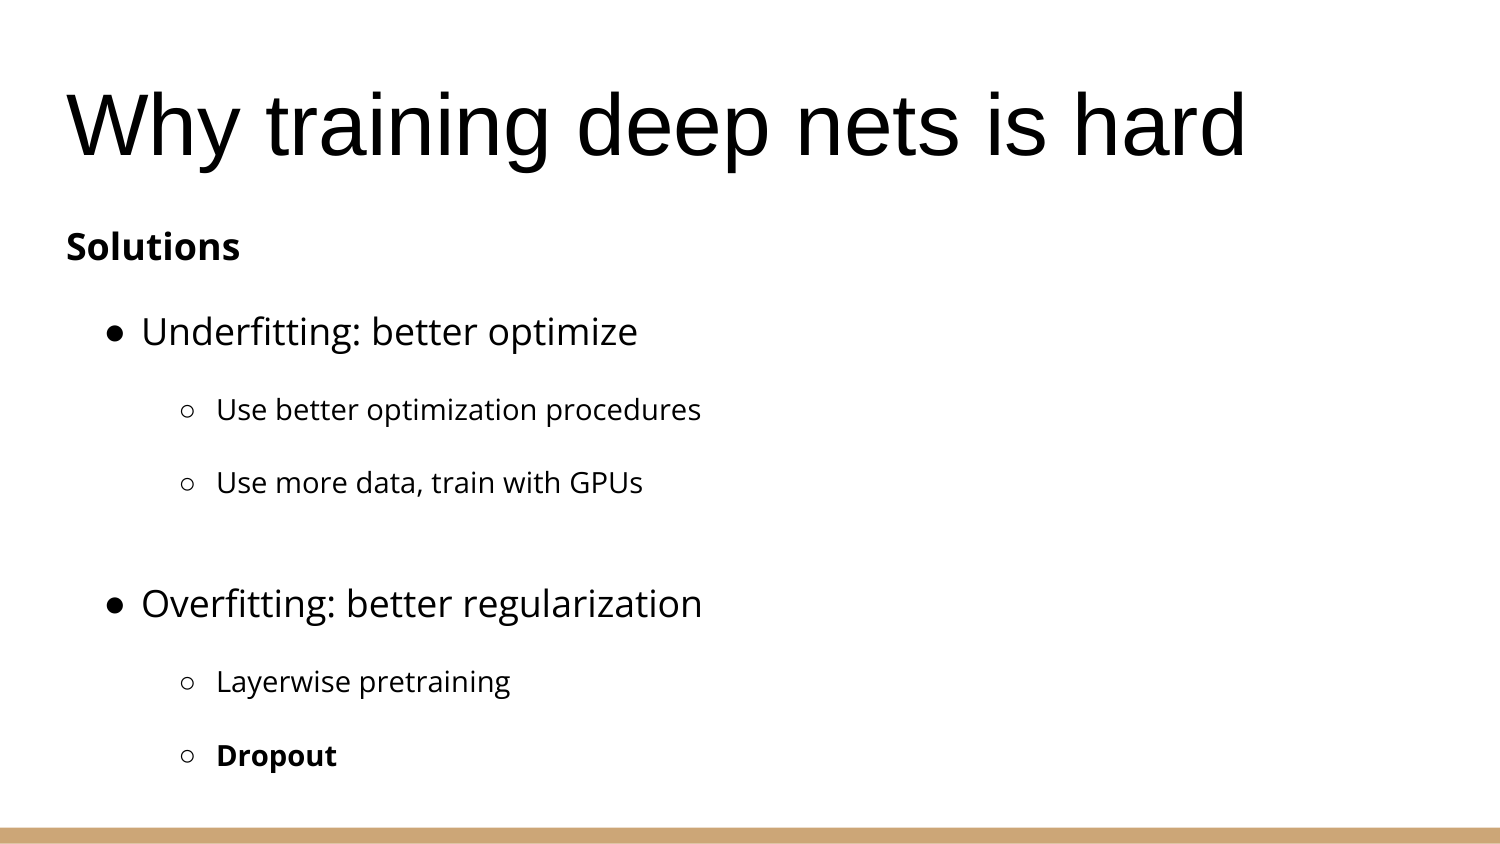

# Why training deep nets is hard
Solutions
Underfitting: better optimize
Use better optimization procedures
Use more data, train with GPUs
Overfitting: better regularization
Layerwise pretraining
Dropout